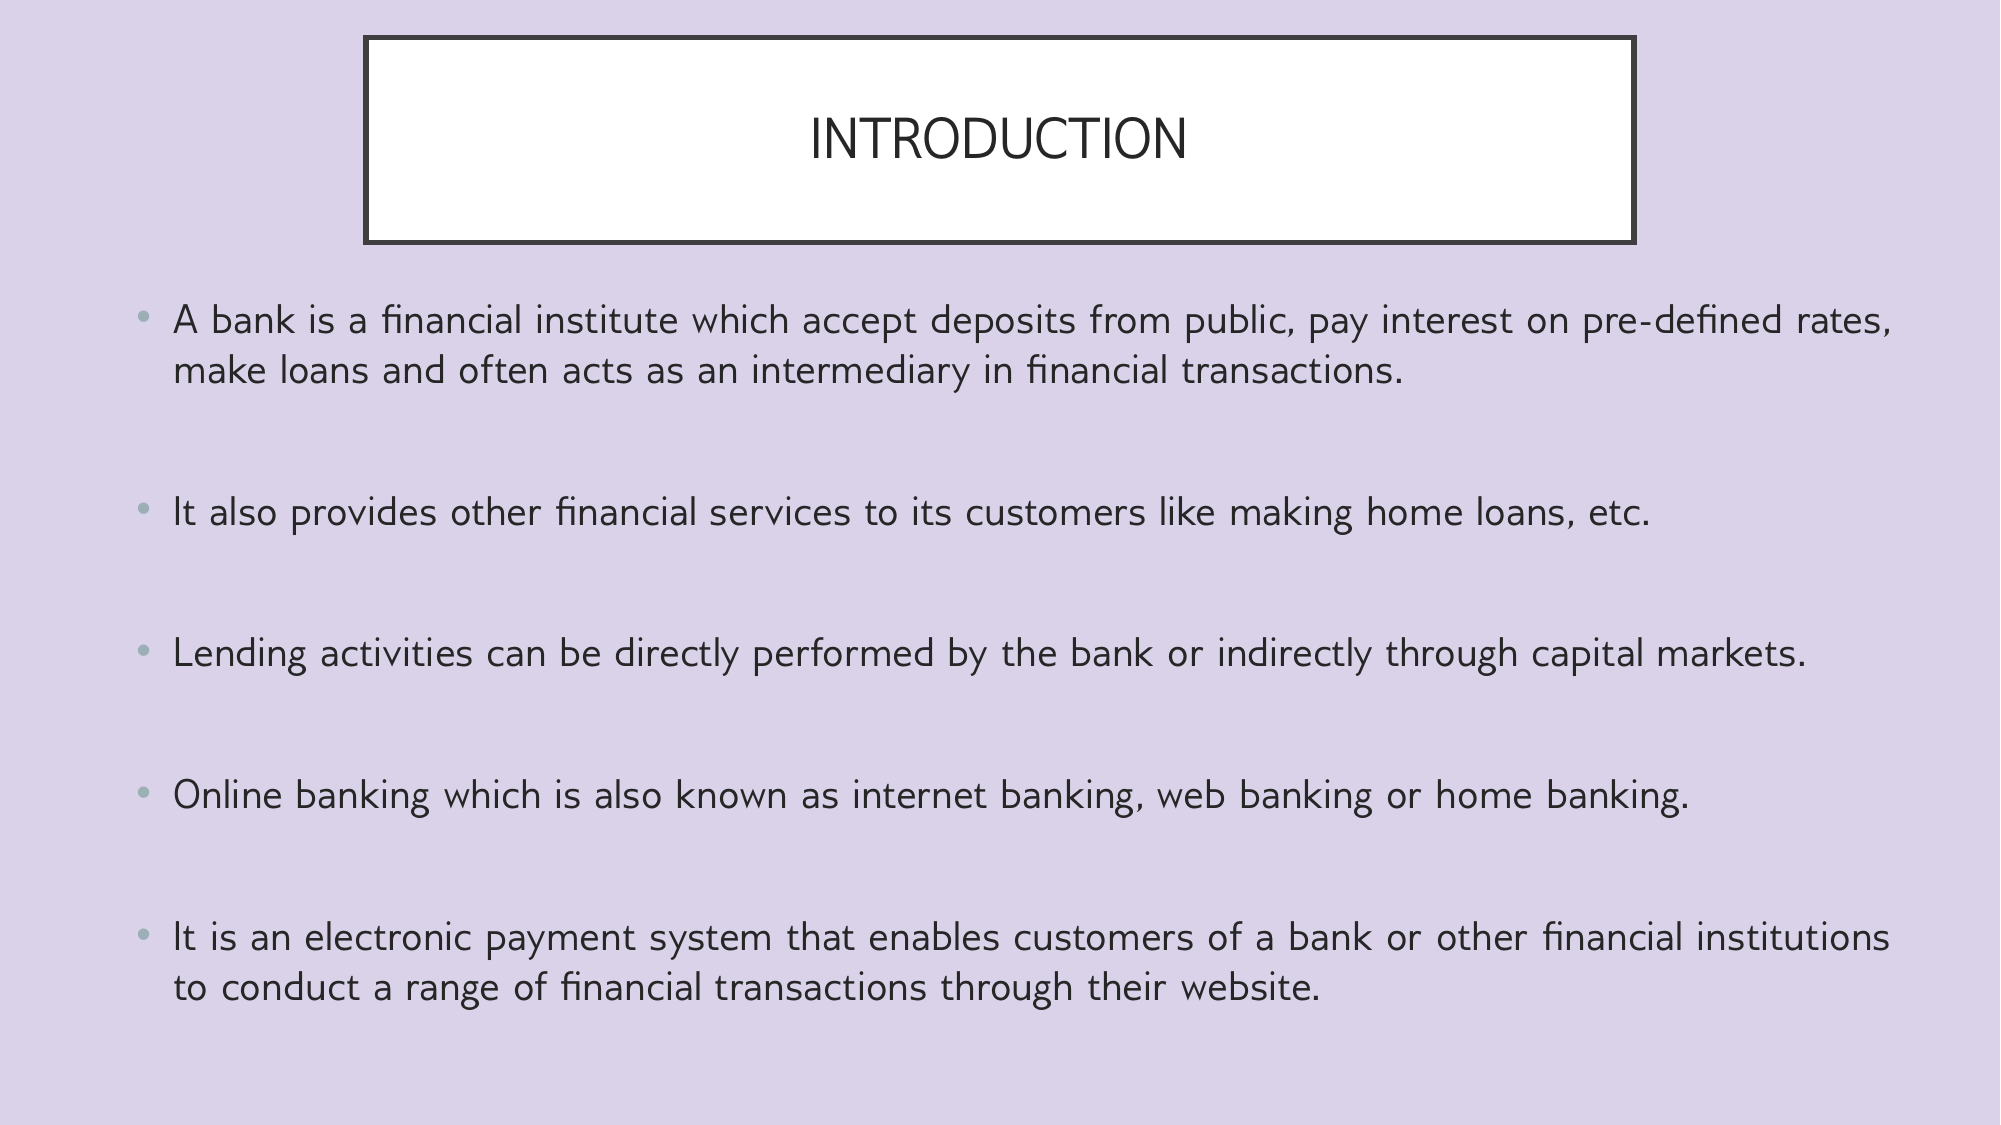

# INTRODUCTION
A bank is a financial institute which accept deposits from public, pay interest on pre-defined rates, make loans and often acts as an intermediary in financial transactions.

It also provides other financial services to its customers like making home loans, etc.

Lending activities can be directly performed by the bank or indirectly through capital markets.

Online banking which is also known as internet banking, web banking or home banking.

It is an electronic payment system that enables customers of a bank or other financial institutions to conduct a range of financial transactions through their website.